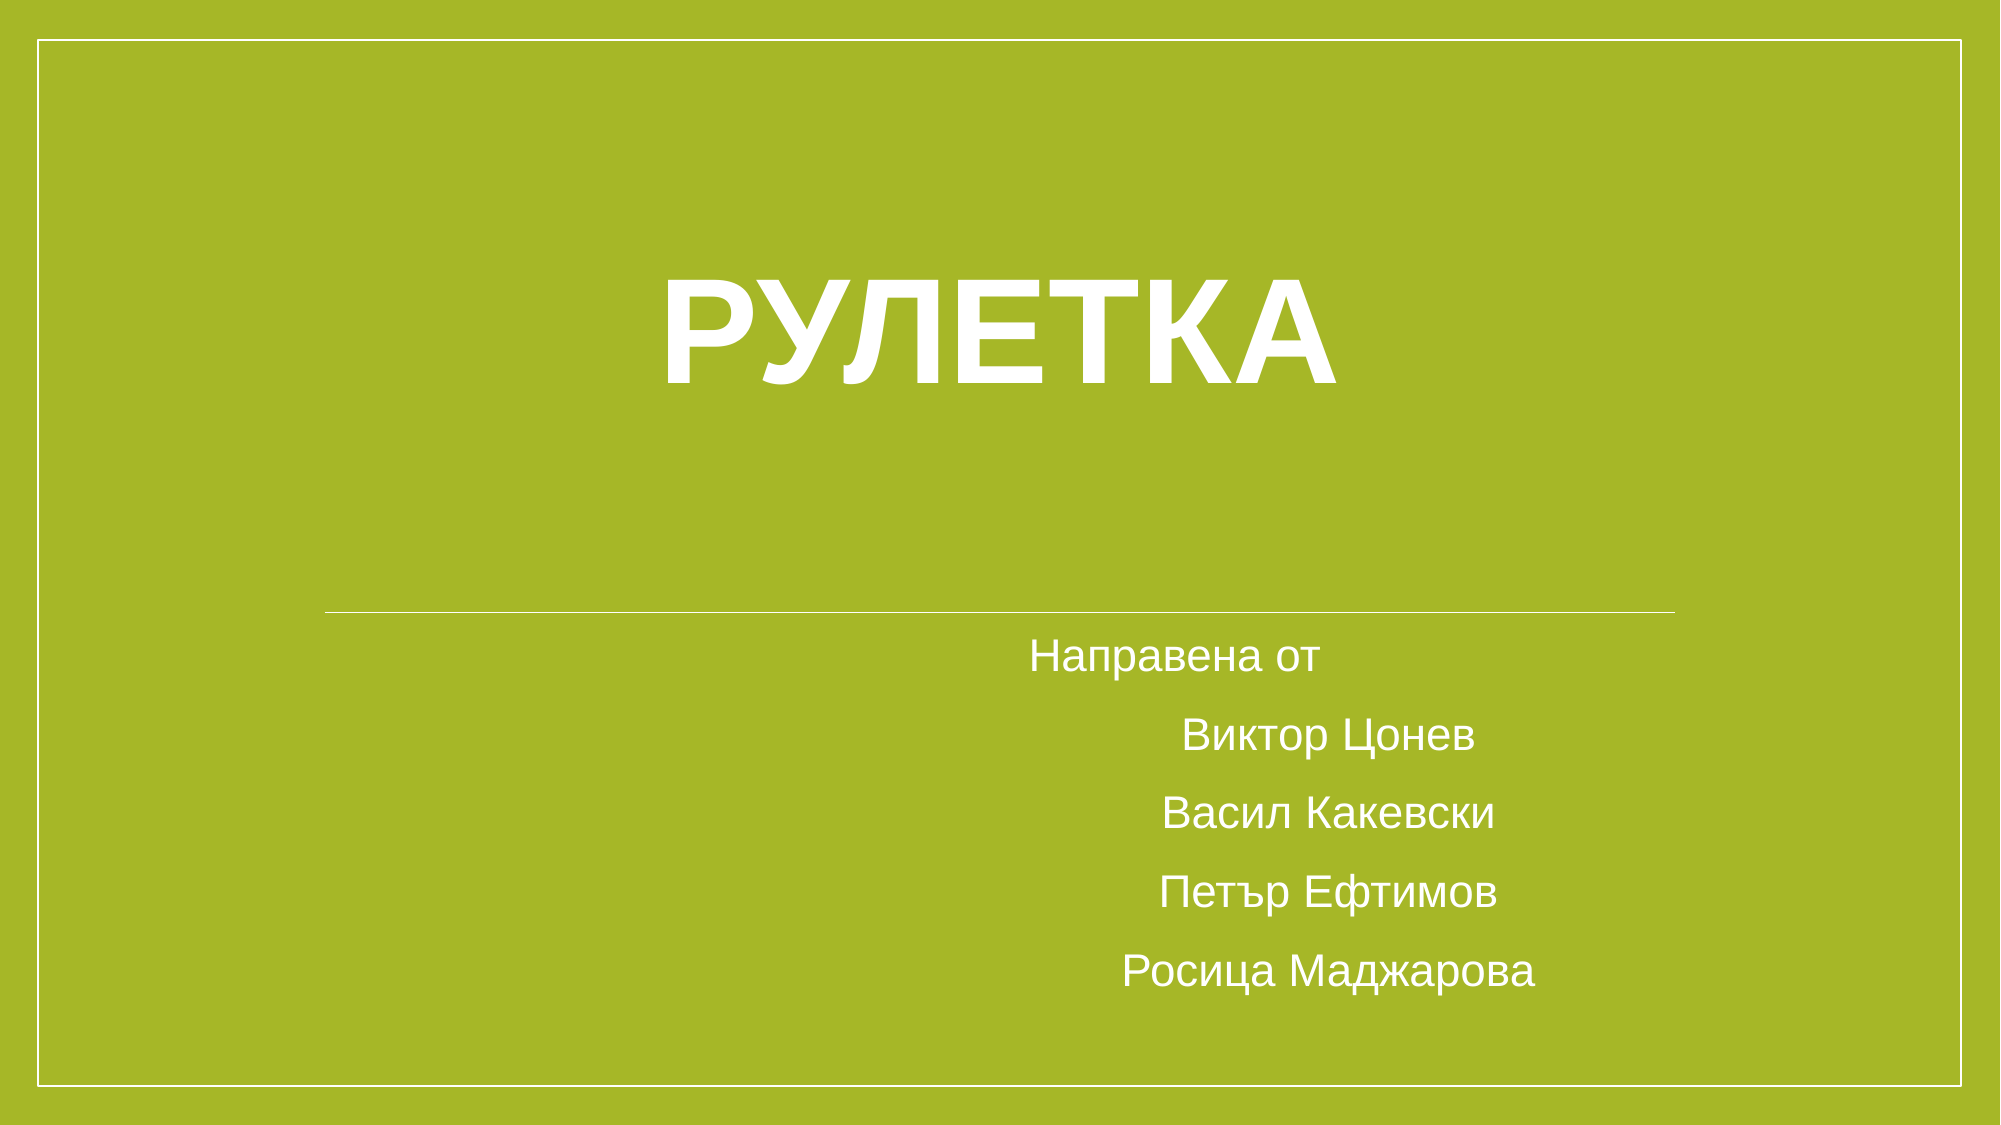

# РУЛЕТКА
Направена от
Виктор Цонев
Васил Какевски
Петър Ефтимов
Росица Маджарова